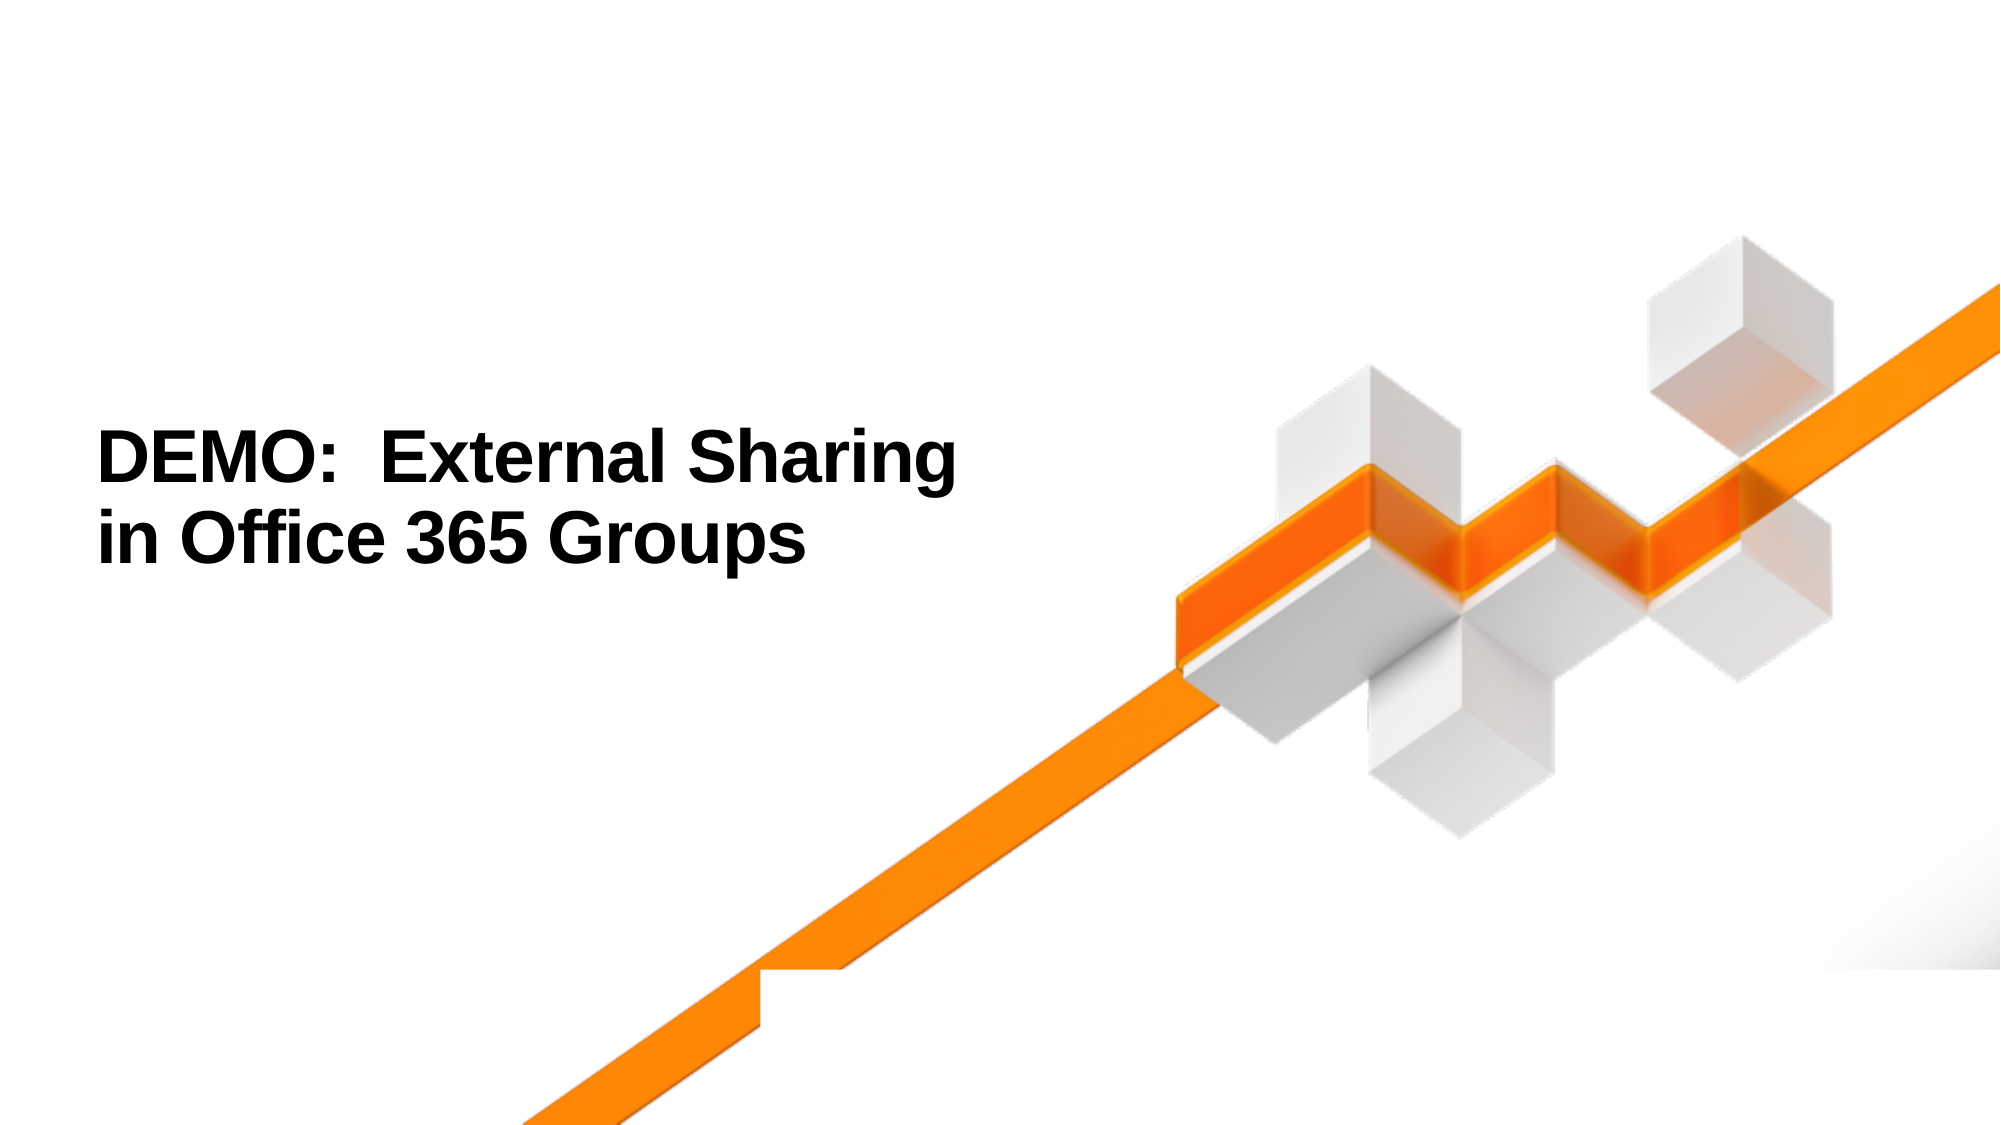

# DEMO:  External Sharing in Office 365 Groups